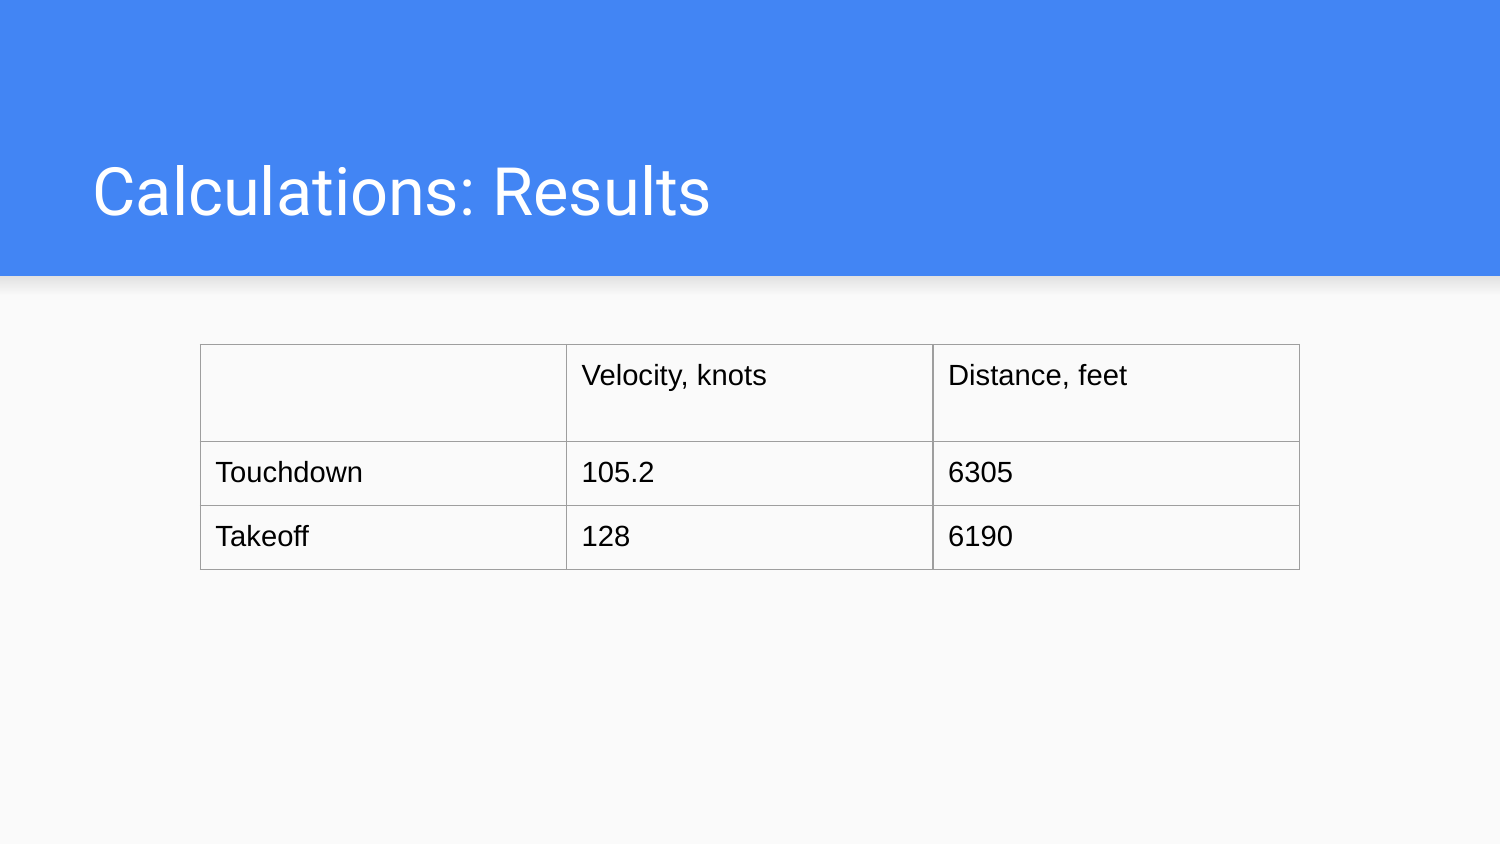

# Calculations: Results

|  | Velocity, knots | Distance, feet |
| --- | --- | --- |
| Touchdown | 105.2 | 6305 |
| Takeoff | 128 | 6190 |